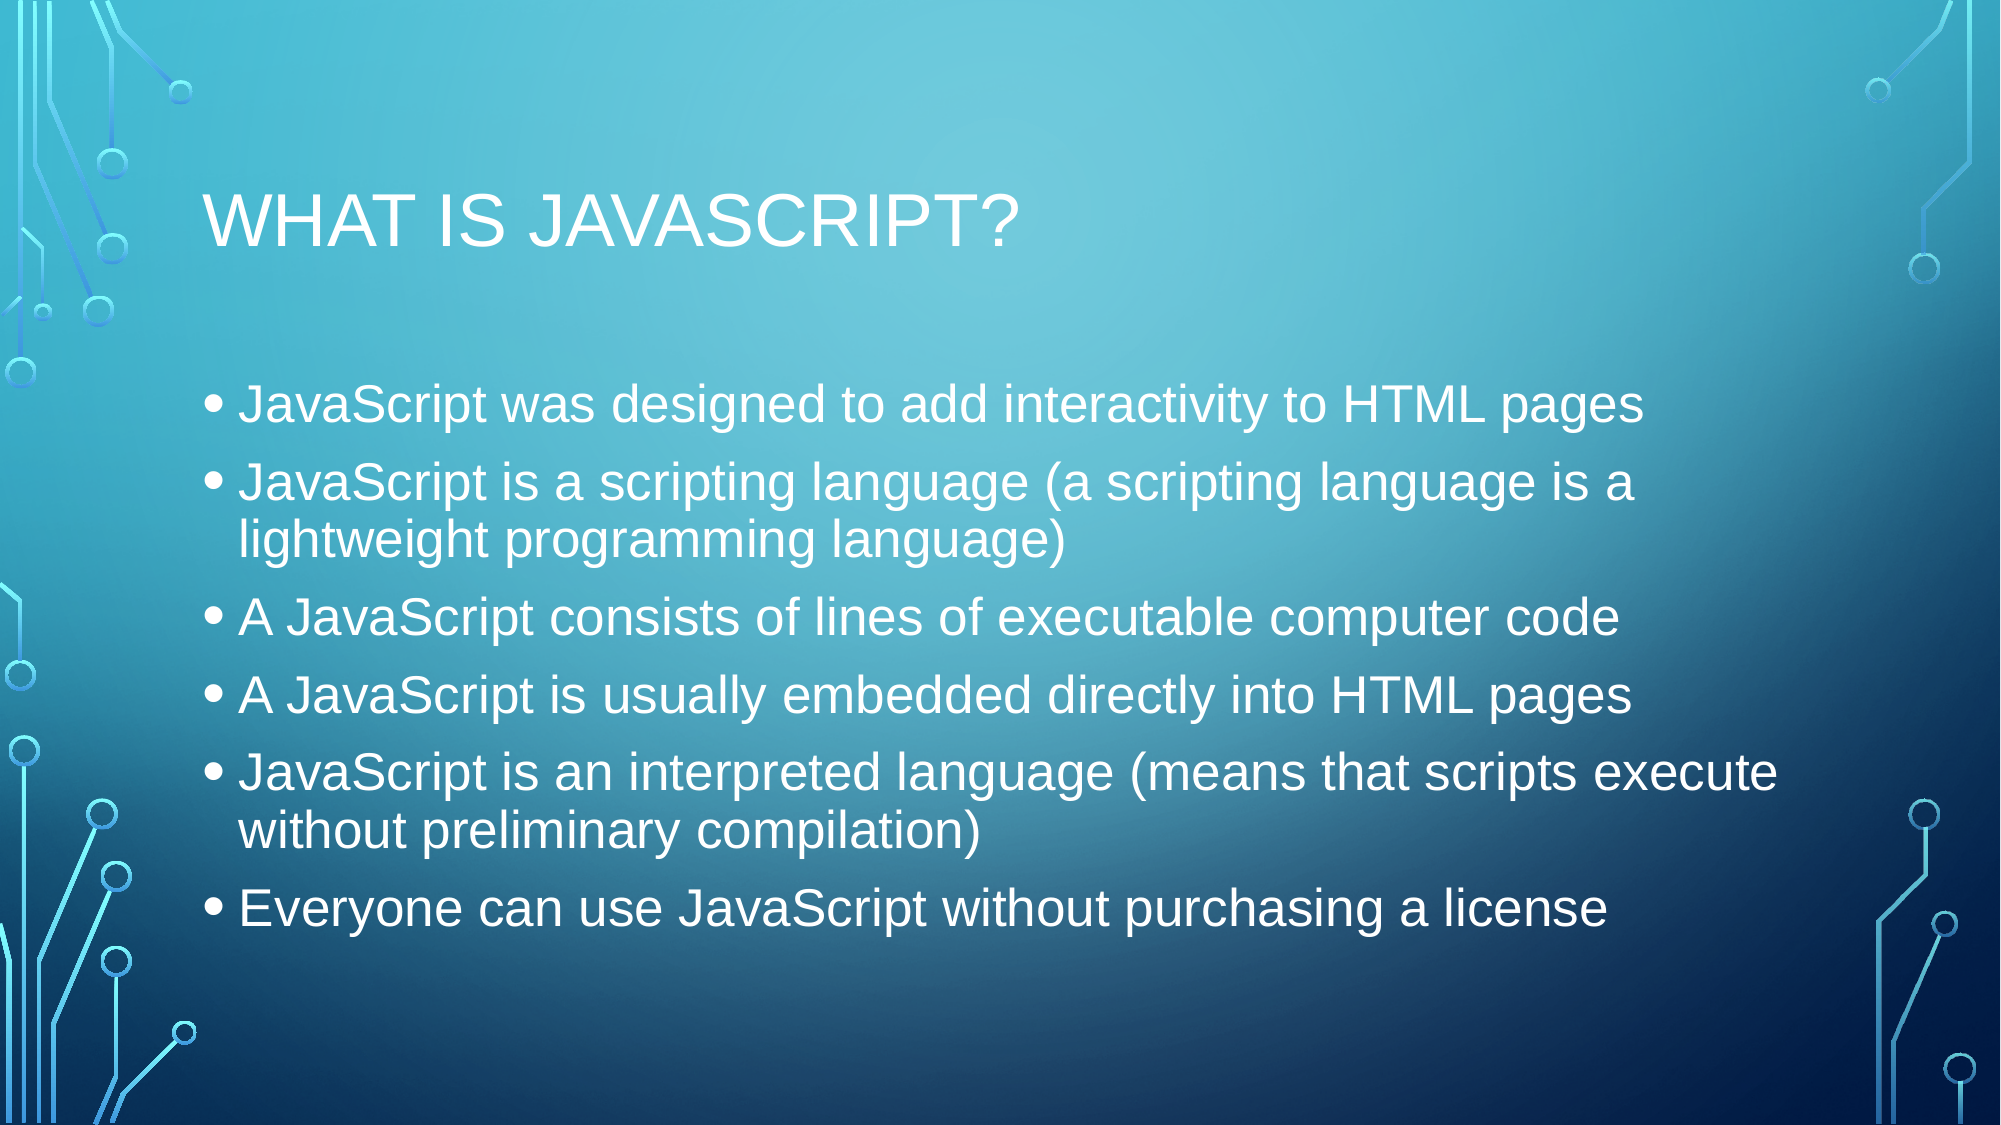

# WHAT IS JAVASCRIPT?
JavaScript was designed to add interactivity to HTML pages
JavaScript is a scripting language (a scripting language is a lightweight programming language)
A JavaScript consists of lines of executable computer code
A JavaScript is usually embedded directly into HTML pages
JavaScript is an interpreted language (means that scripts execute without preliminary compilation)
Everyone can use JavaScript without purchasing a license